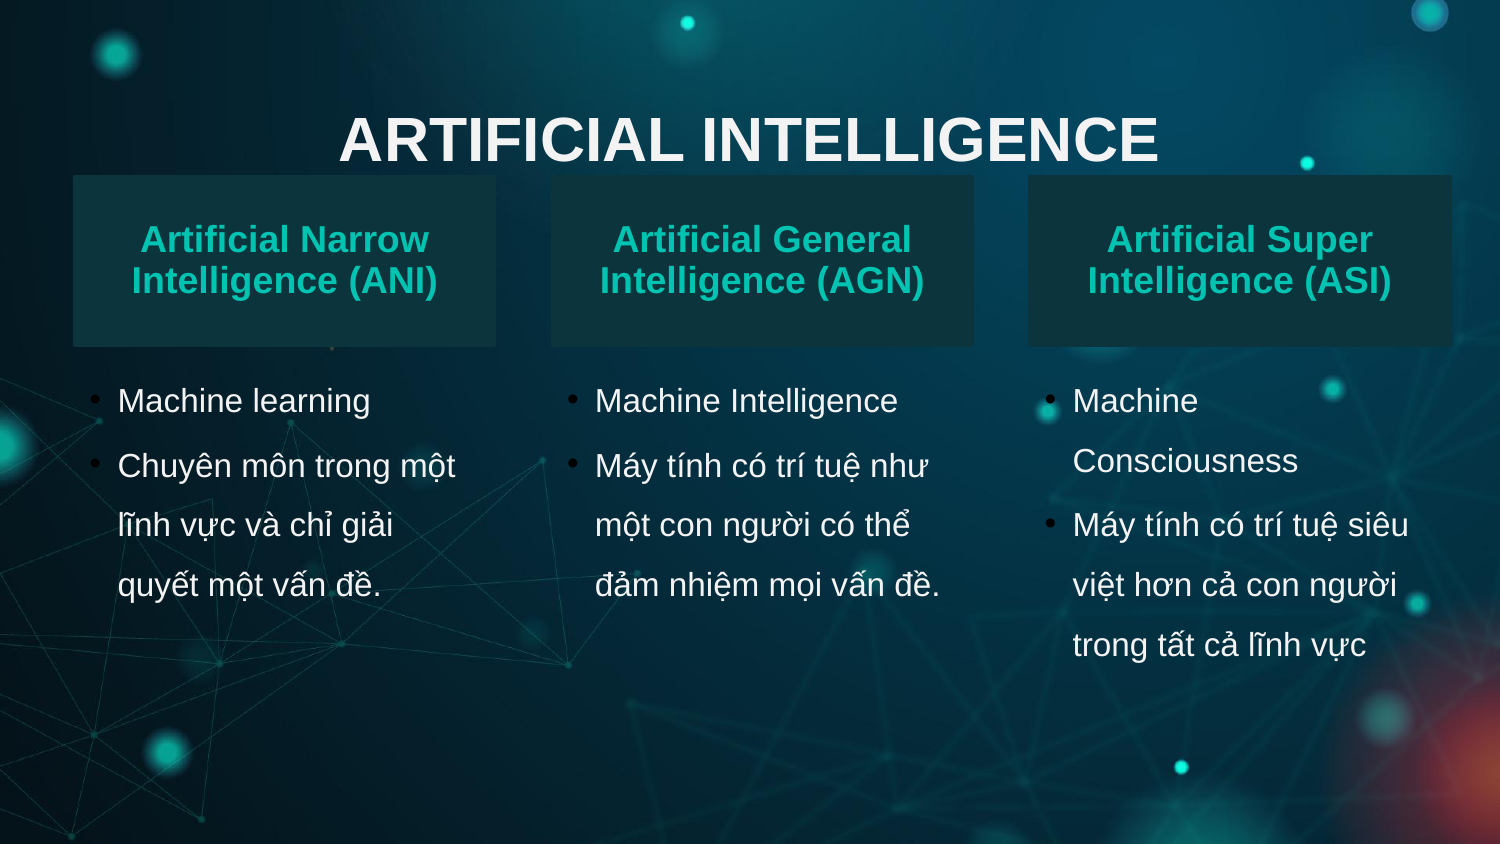

# ARTIFICIAL INTELLIGENCE
Artificial Narrow Intelligence (ANI)
Machine learning
Chuyên môn trong một lĩnh vực và chỉ giải quyết một vấn đề.
Artificial General Intelligence (AGN)
Machine Intelligence
Máy tính có trí tuệ như một con người có thể đảm nhiệm mọi vấn đề.
Artificial Super Intelligence (ASI)
Machine Consciousness
Máy tính có trí tuệ siêu việt hơn cả con người trong tất cả lĩnh vực